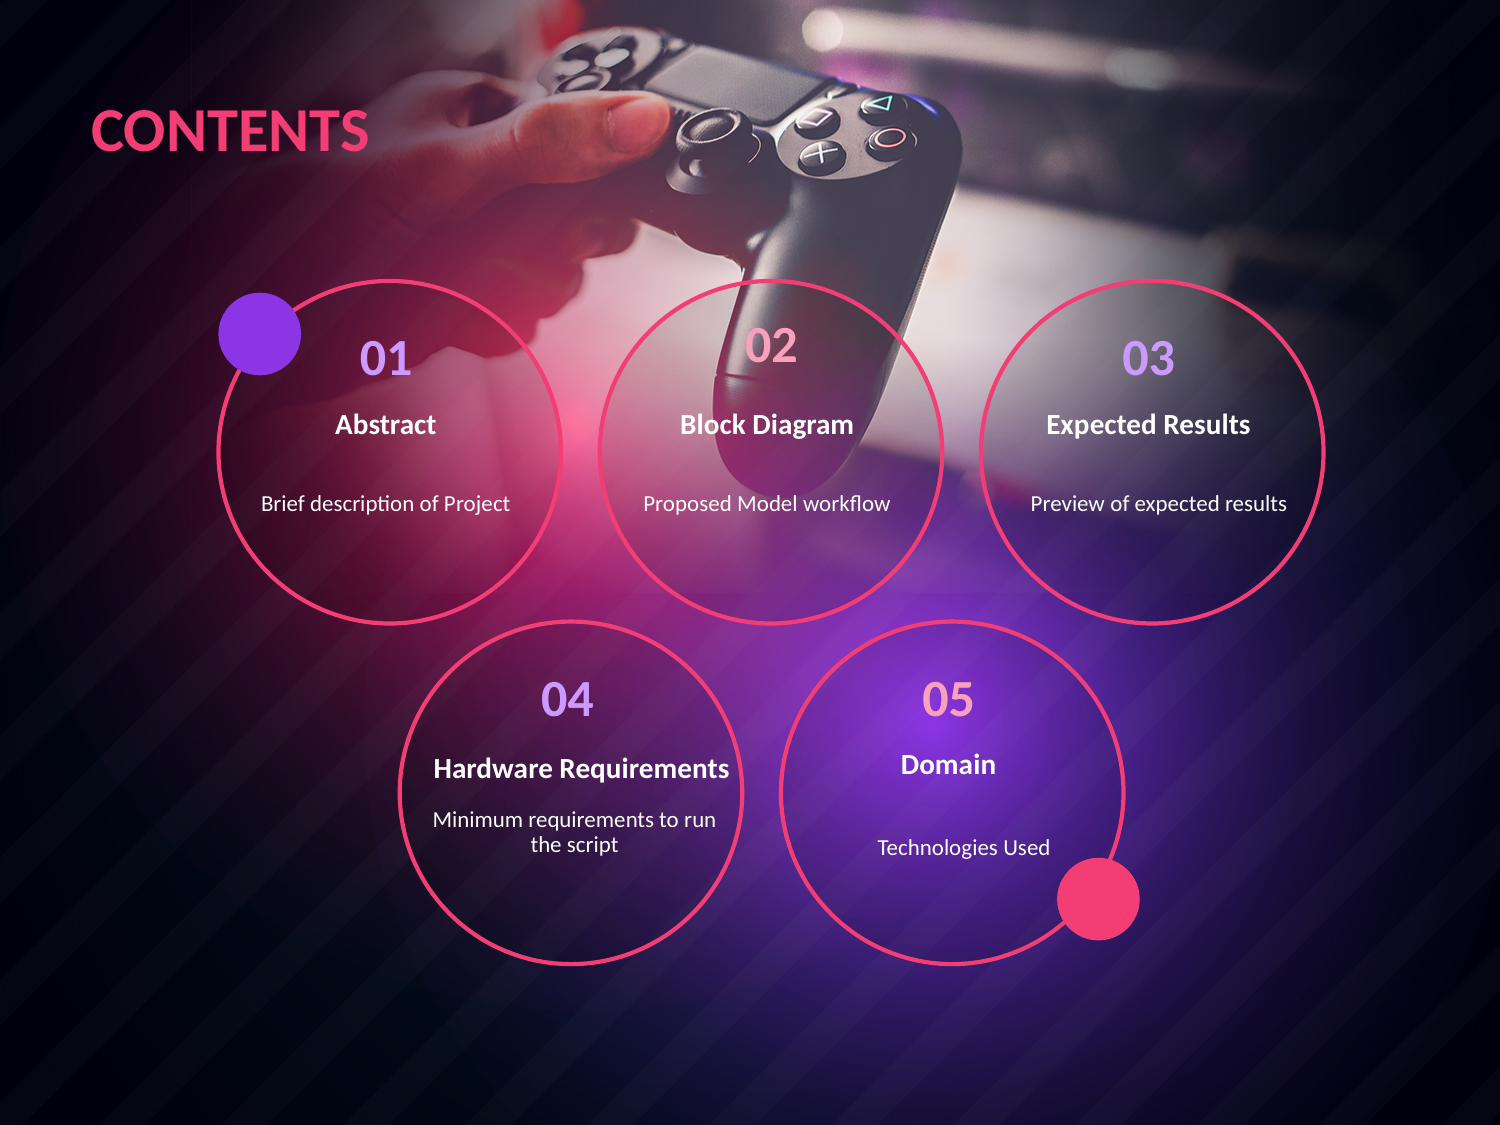

CONTENTS

02
Block Diagram
Proposed Model workflow
01
Abstract
Brief description of Project
03
Expected Results
    Preview of expected results

04
Hardware Requirements
Minimum requirements to run the script
05
Domain
Technologies Used